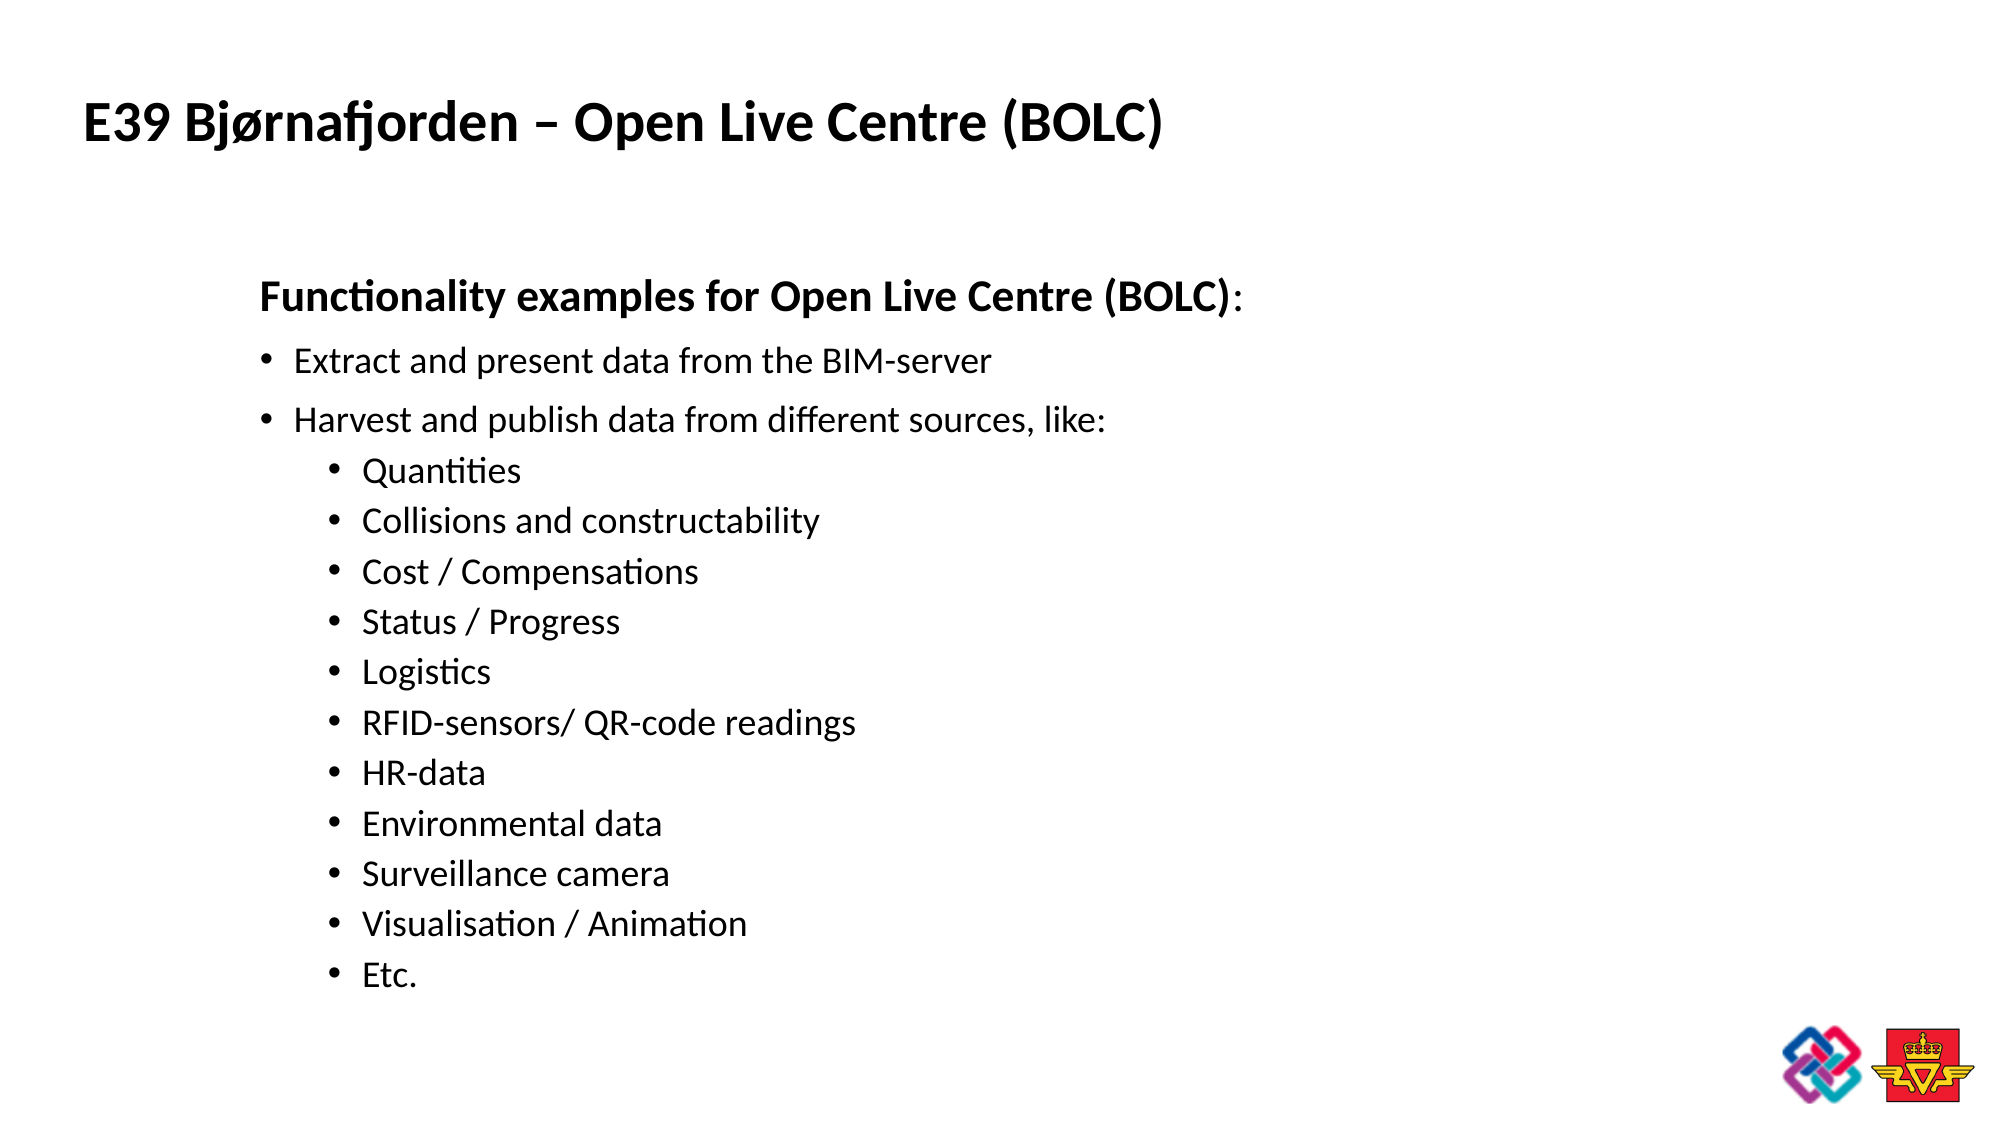

E39 Bjørnafjorden – Open Live Centre (BOLC)
Functionality examples for Open Live Centre (BOLC):
Extract and present data from the BIM-server
Harvest and publish data from different sources, like:
Quantities
Collisions and constructability
Cost / Compensations
Status / Progress
Logistics
RFID-sensors/ QR-code readings
HR-data
Environmental data
Surveillance camera
Visualisation / Animation
Etc.